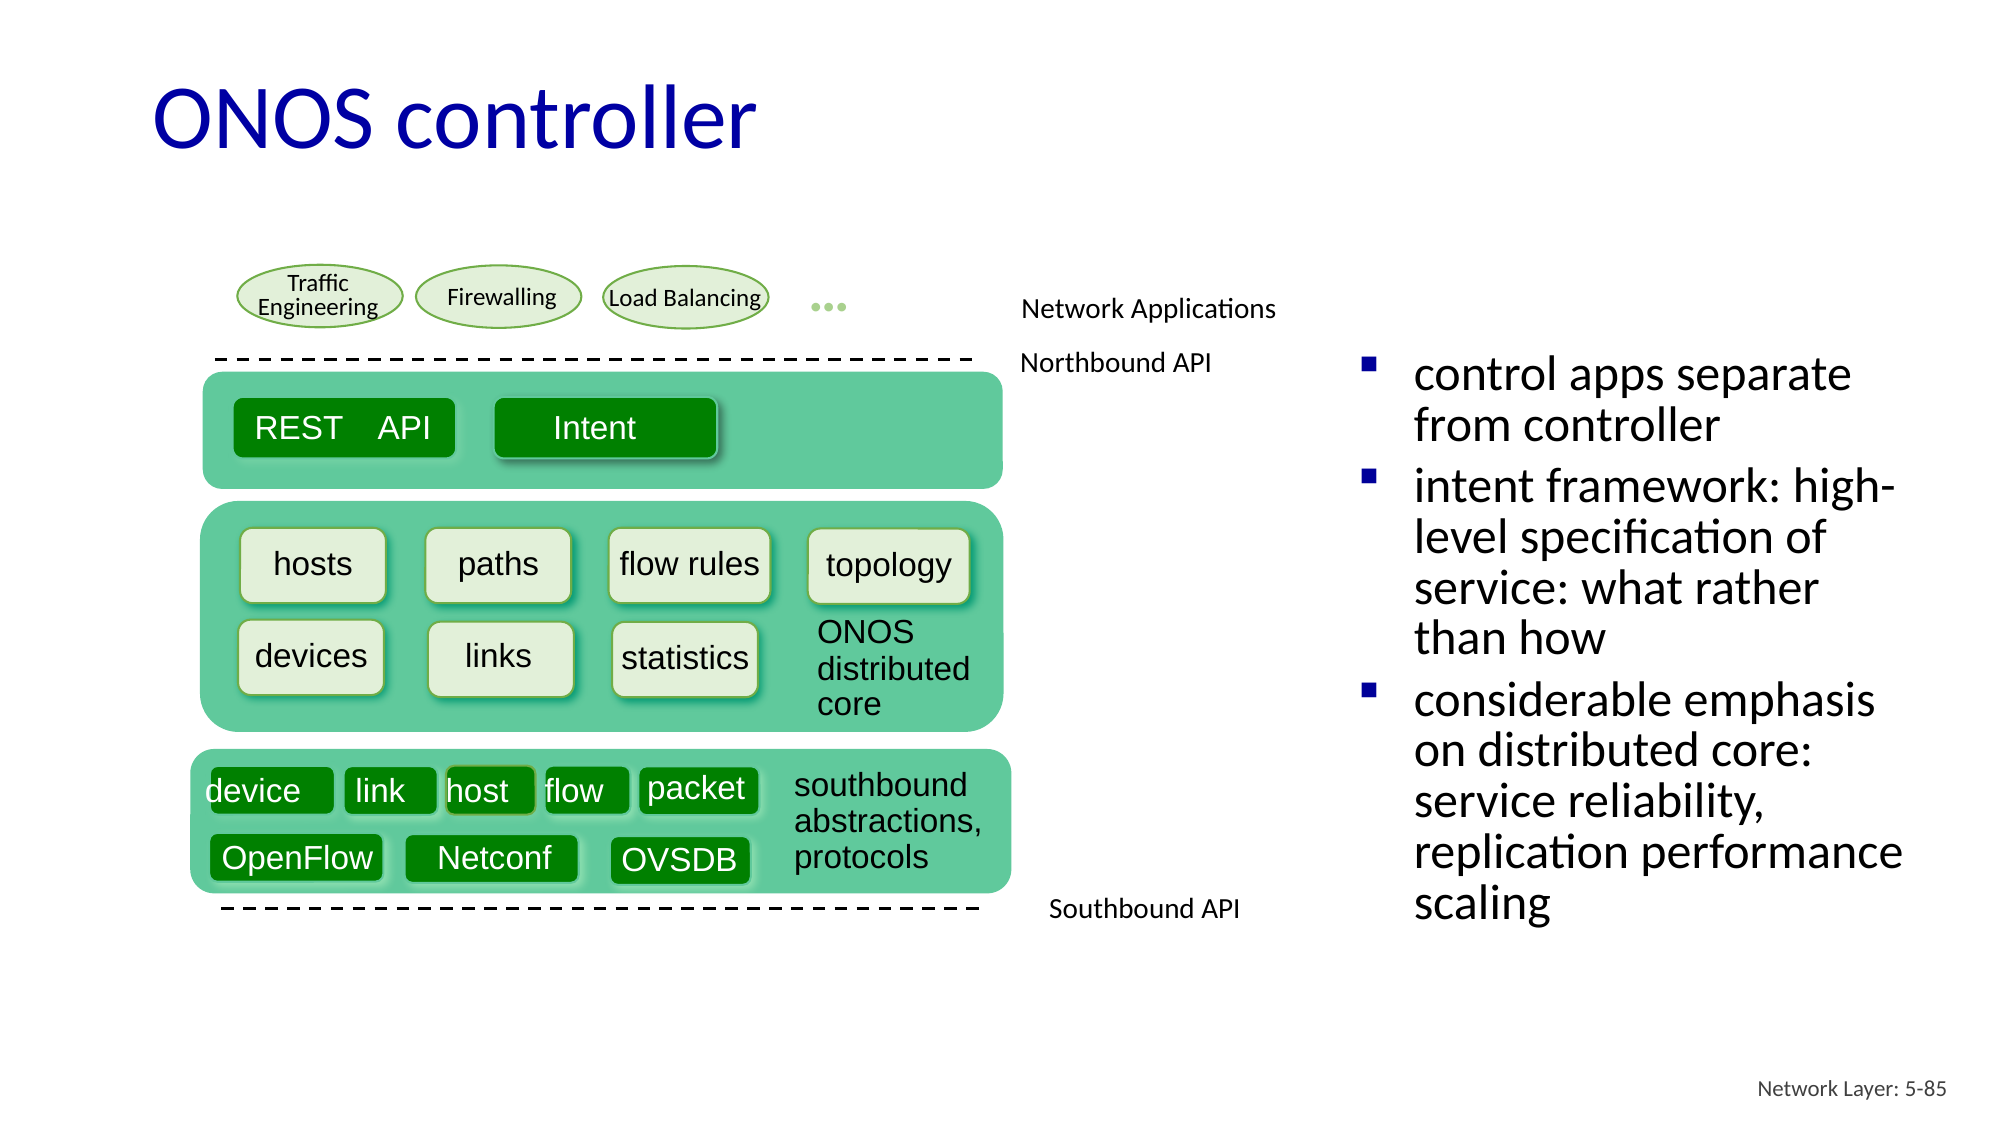

# ONOS controller
…

Traffic Engineering

Firewalling

Load Balancing
Network Applications
control apps separate from controller
intent framework: high-level specification of service: what rather than how
considerable emphasis on distributed core: service reliability, replication performance scaling
Northbound API

REST    API

Intent
northbound abstractions,
protocols

hosts

paths

flow rules

topology
ONOS
distributed core

devices

links

statistics

packet

southbound abstractions,
protocols
link

host

flow

device

OpenFlow

Netconf

OVSDB

Southbound API
Network Layer: 5-85